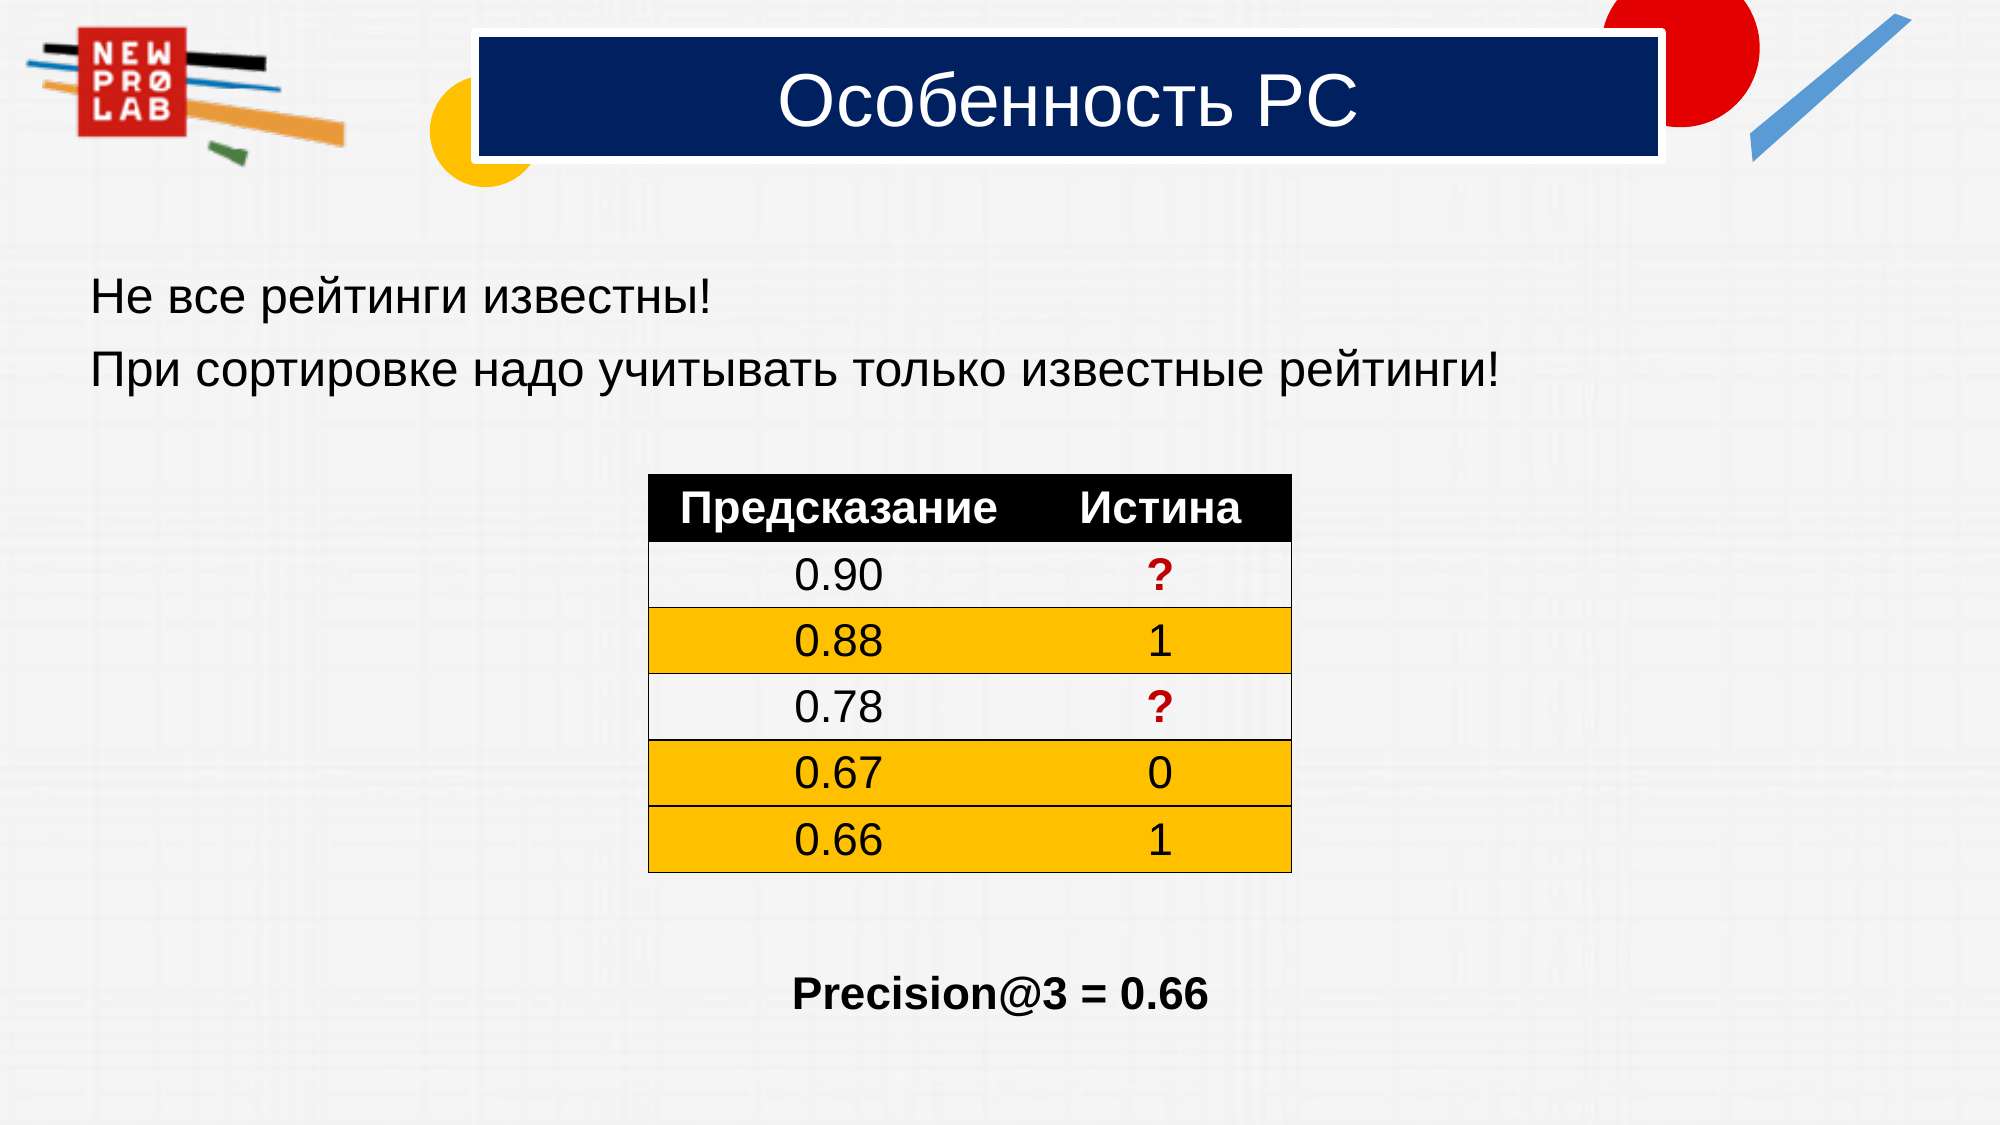

# Особенность РС
Не все рейтинги известны!
При сортировке надо учитывать только известные рейтинги!
| Предсказание | Истина |
| --- | --- |
| 0.90 | ? |
| 0.88 | 1 |
| 0.78 | ? |
| 0.67 | 0 |
| 0.66 | 1 |
Precision@3 = 0.66